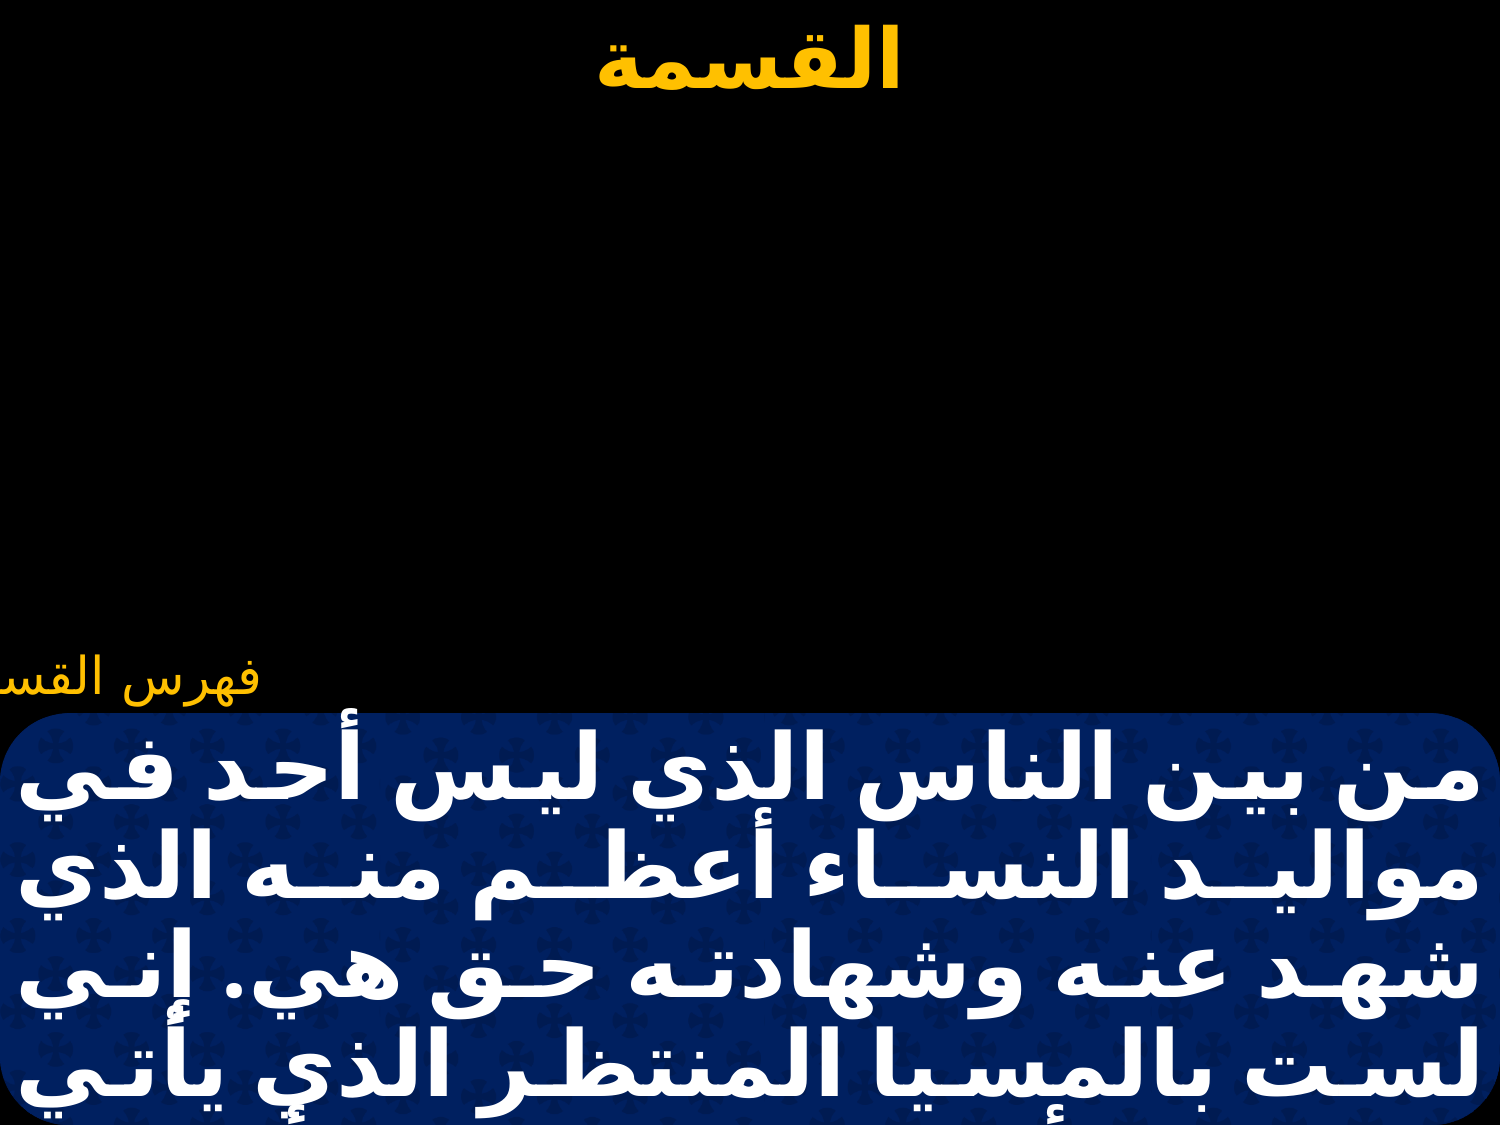

#
من بين الناس الذي ليس أحد في مواليد النساء أعظم منه الذي شهد عنه وشهادته حق هي. إني لست بالمسيا المنتظر الذي يأتي بعدي هو أعظم مني الذي أعطي نعمة بدل نعمة إذ أتاه سيد الكل